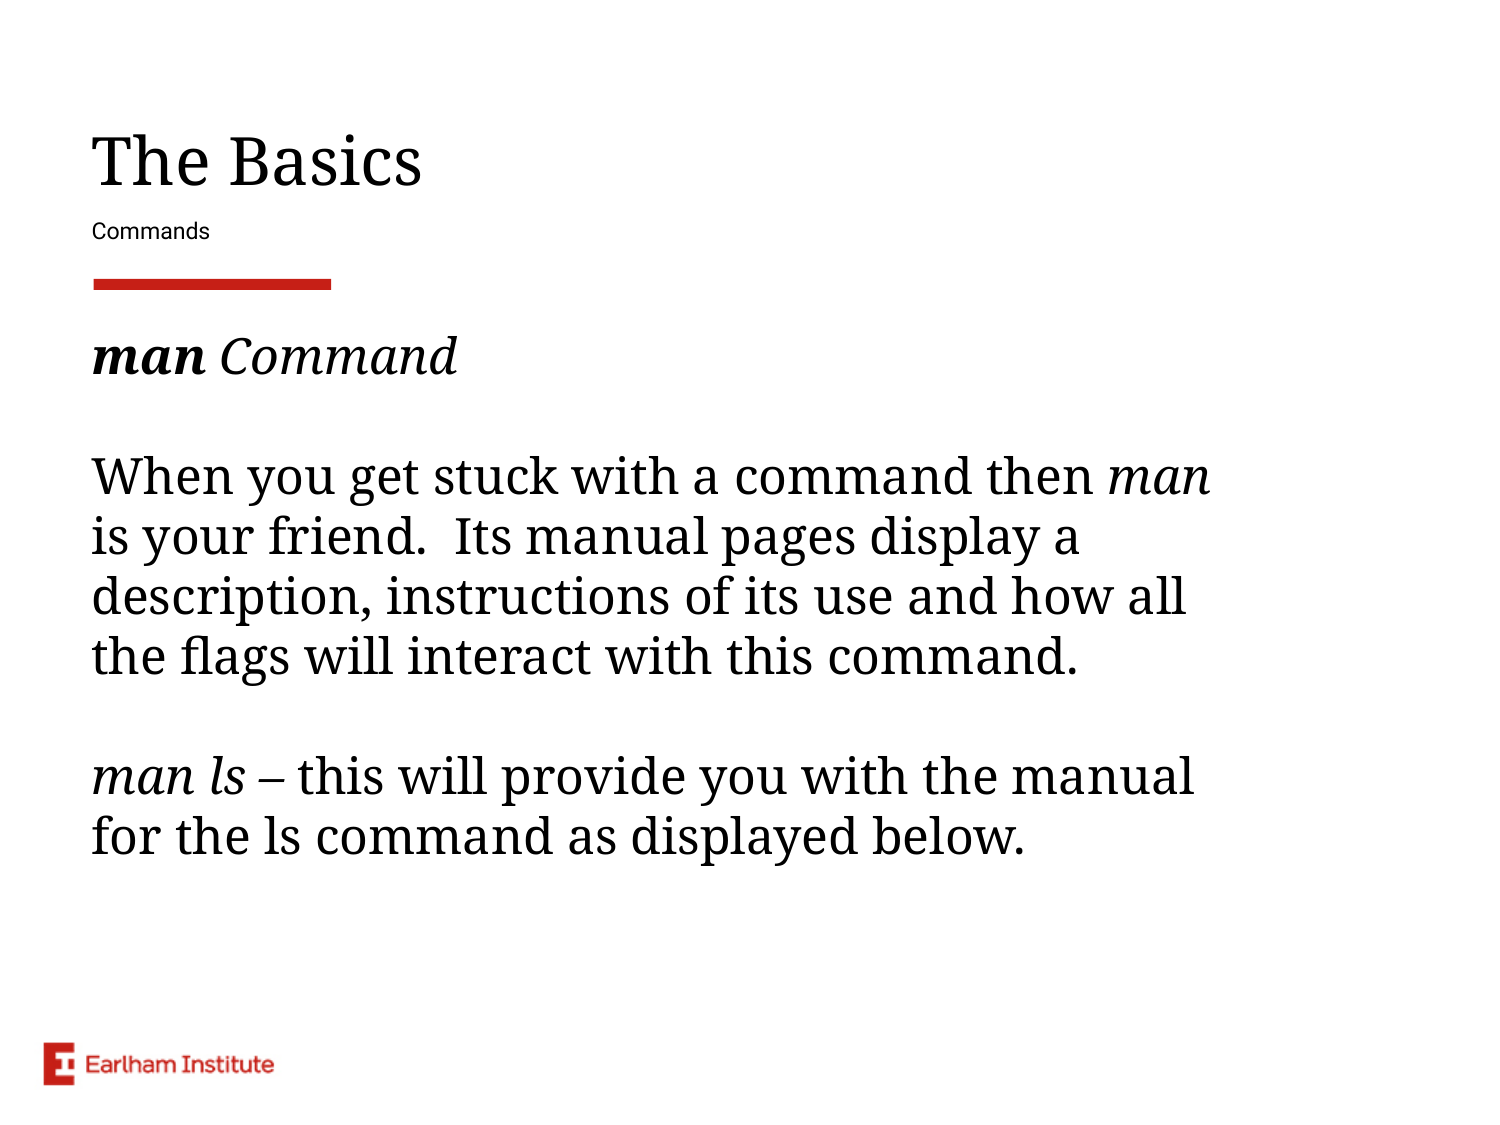

# The Basics
Commands

man Command

When you get stuck with a command then man is your friend.  Its manual pages display a description, instructions of its use and how all the flags will interact with this command.

man ls – this will provide you with the manual for the ls command as displayed below.